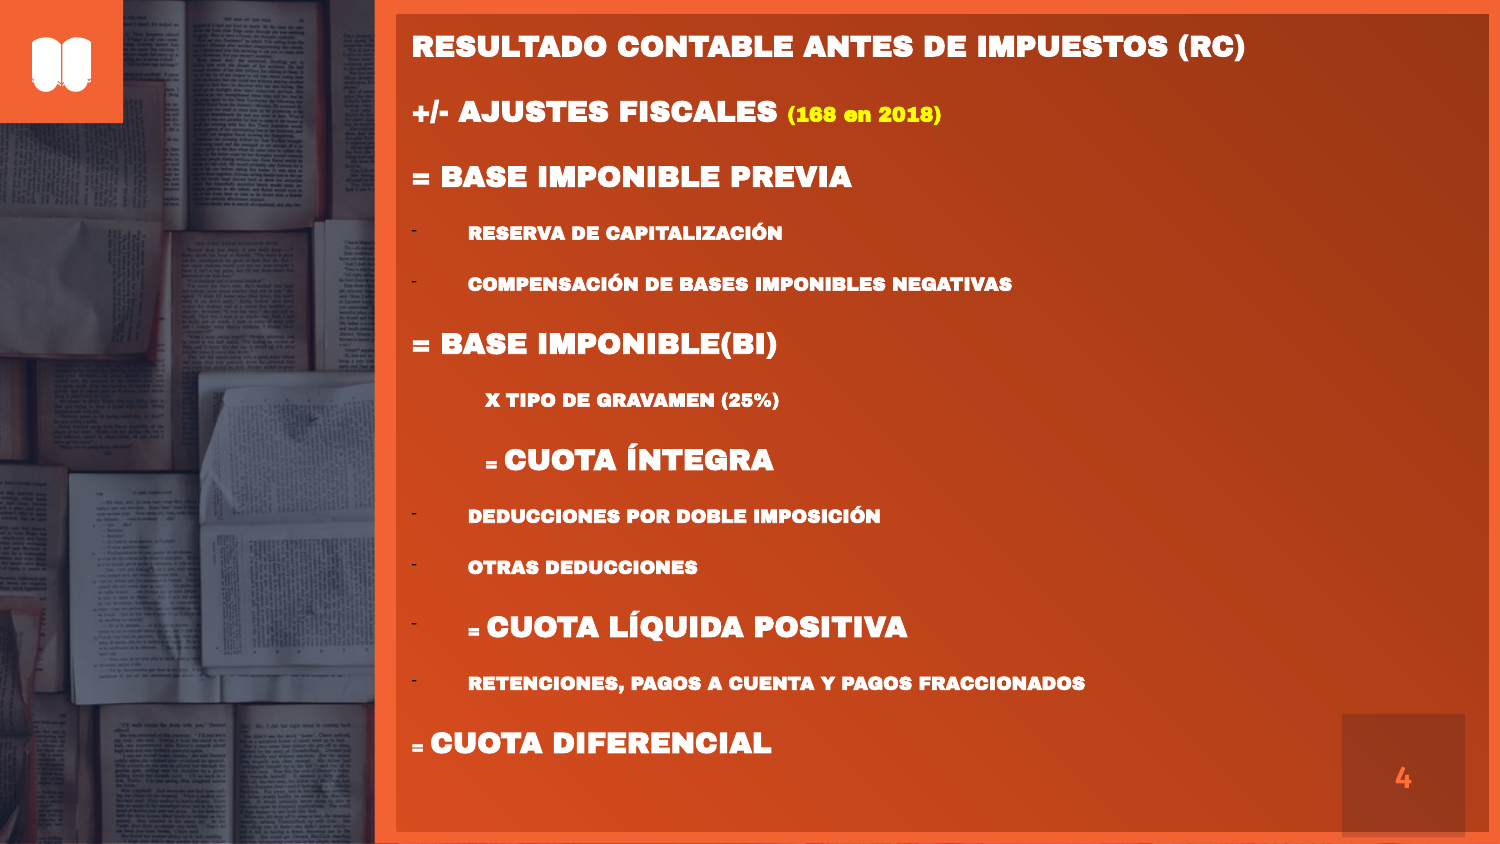

Resultado contable antes de impuestos (RC)
+/- Ajustes fiscales (168 en 2018)
= Base imponible previa
Reserva de capitalización
Compensación de bases imponibles negativas
= Base imponible(BI)
X Tipo de gravamen (25%)
= Cuota íntegra
Deducciones por doble imposición
Otras Deducciones
= Cuota líquida positiva
Retenciones, pagos a cuenta y pagos fraccionados
= Cuota diferencial

4